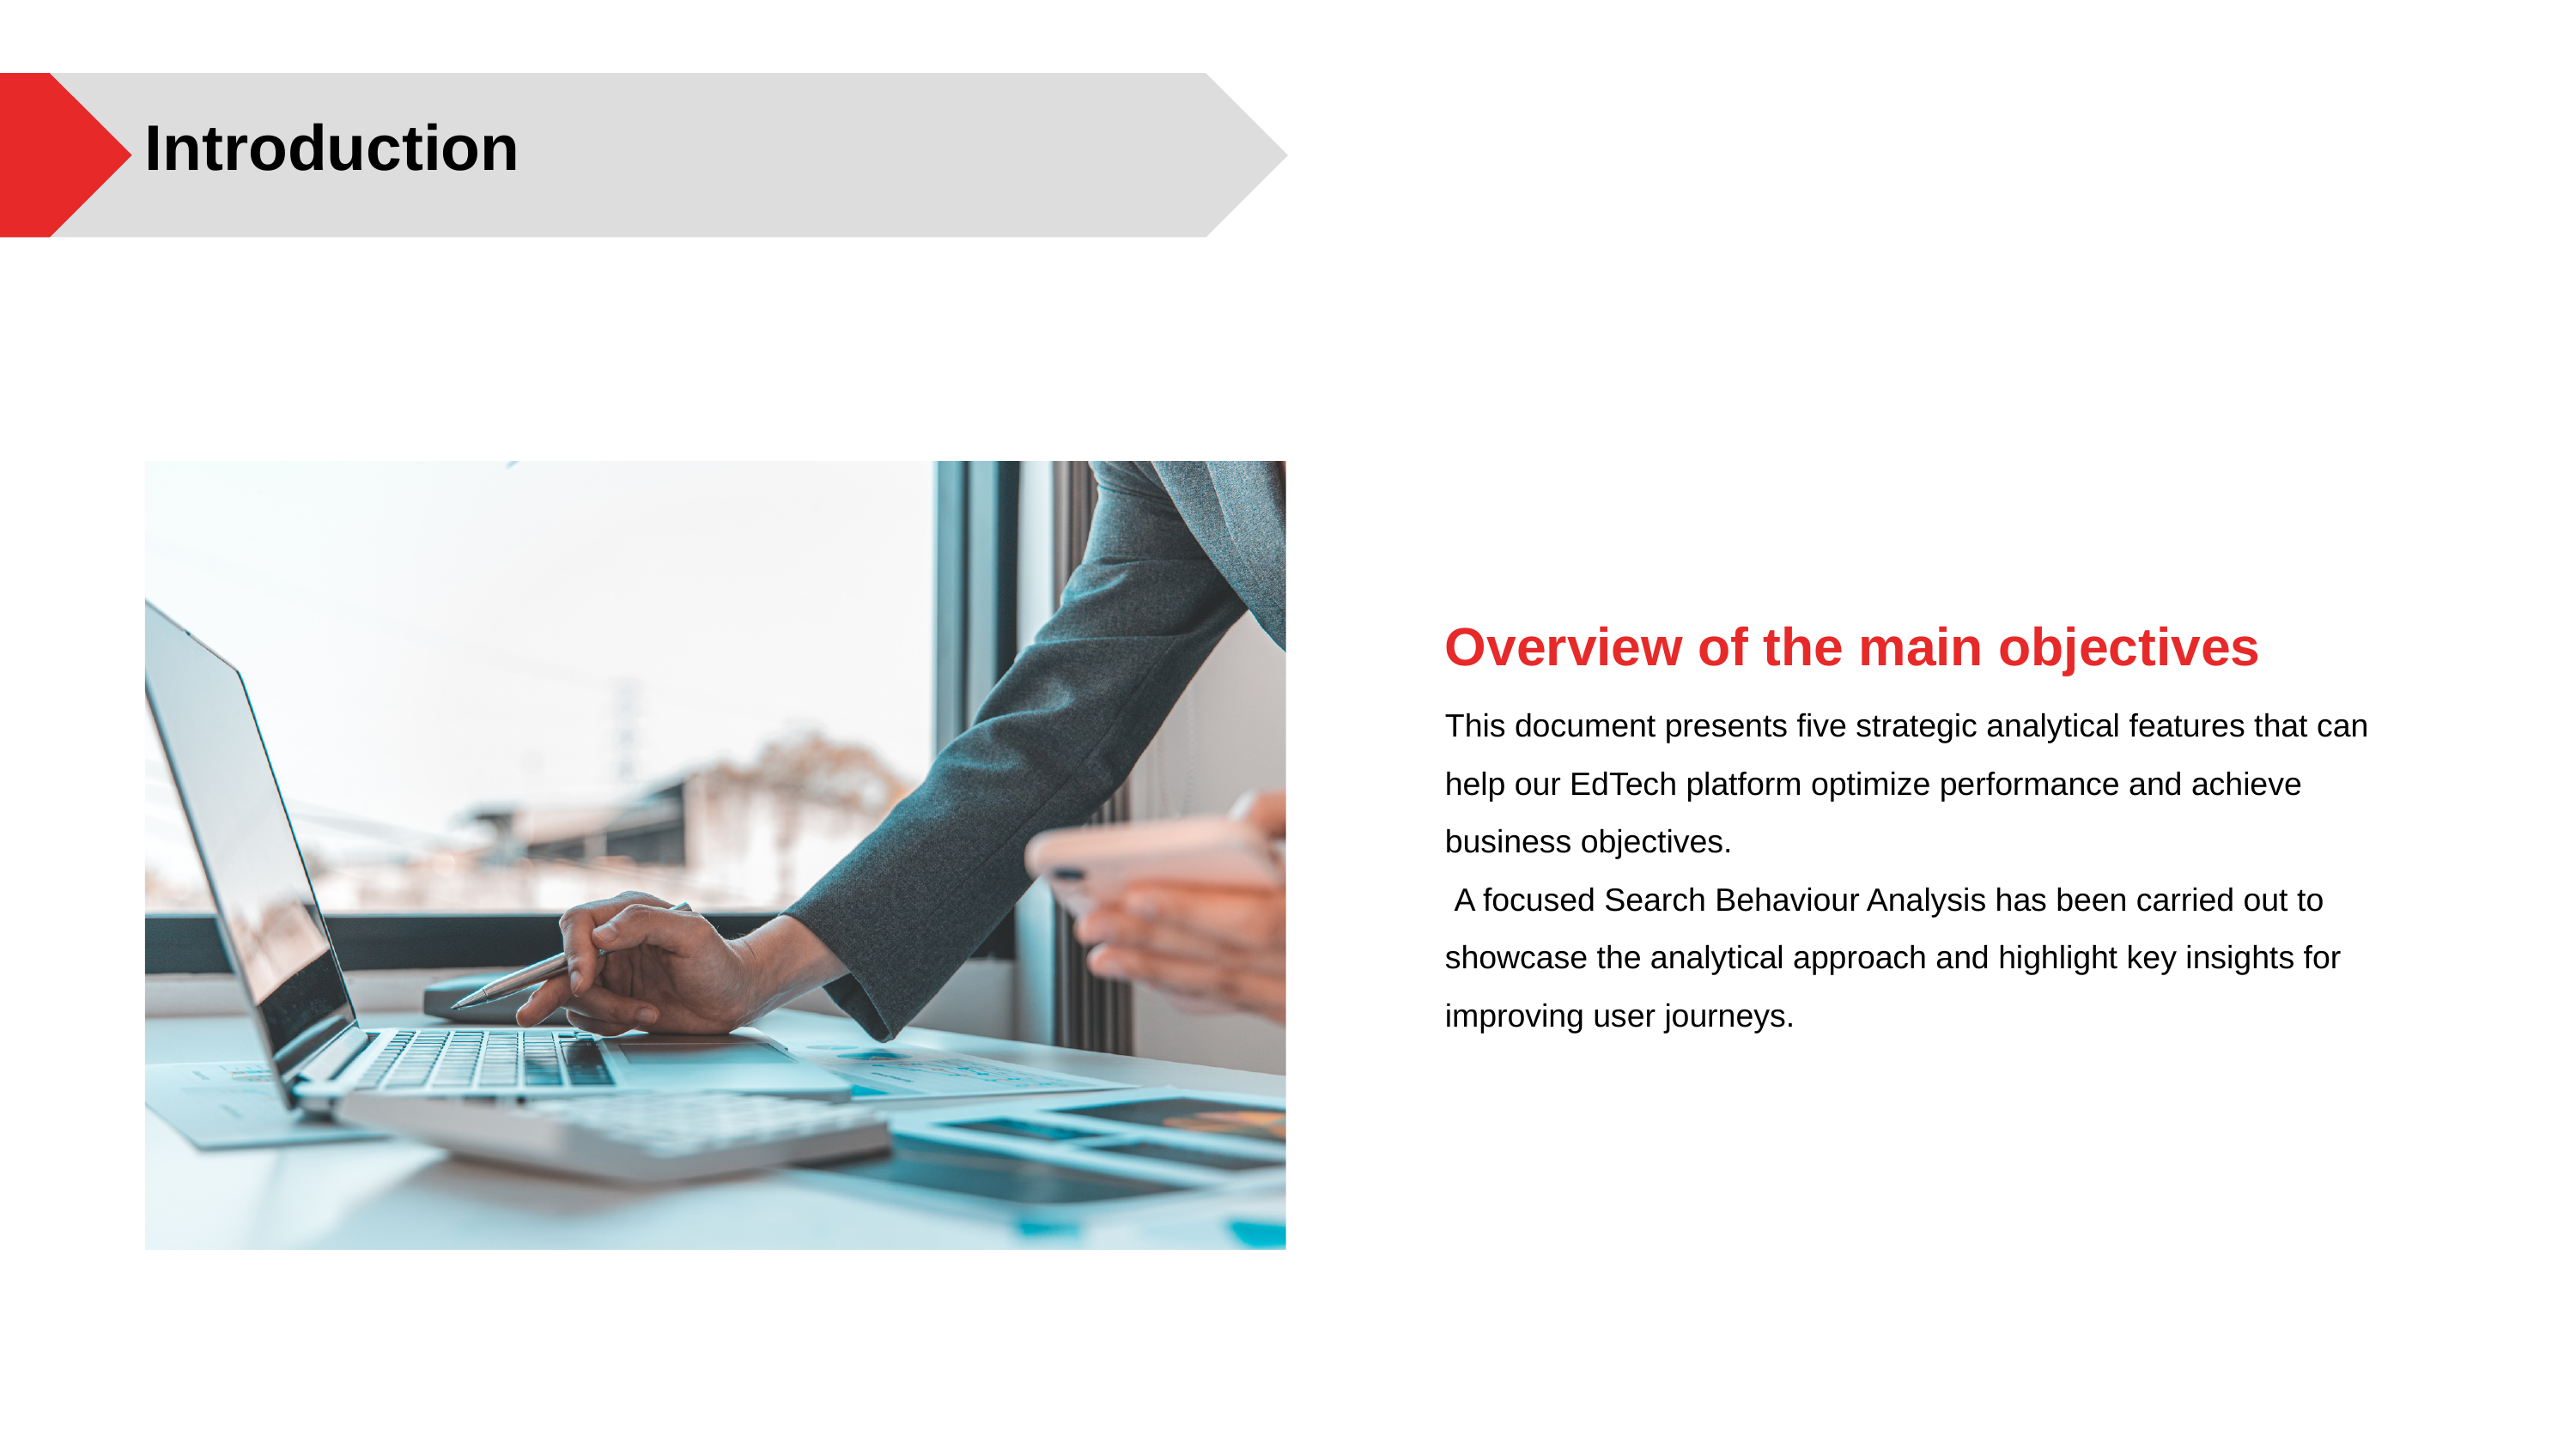

Introduction

Overview of the main objectives
This document presents five strategic analytical features that can help our EdTech platform optimize performance and achieve business objectives.
 A focused Search Behaviour Analysis has been carried out to showcase the analytical approach and highlight key insights for improving user journeys.